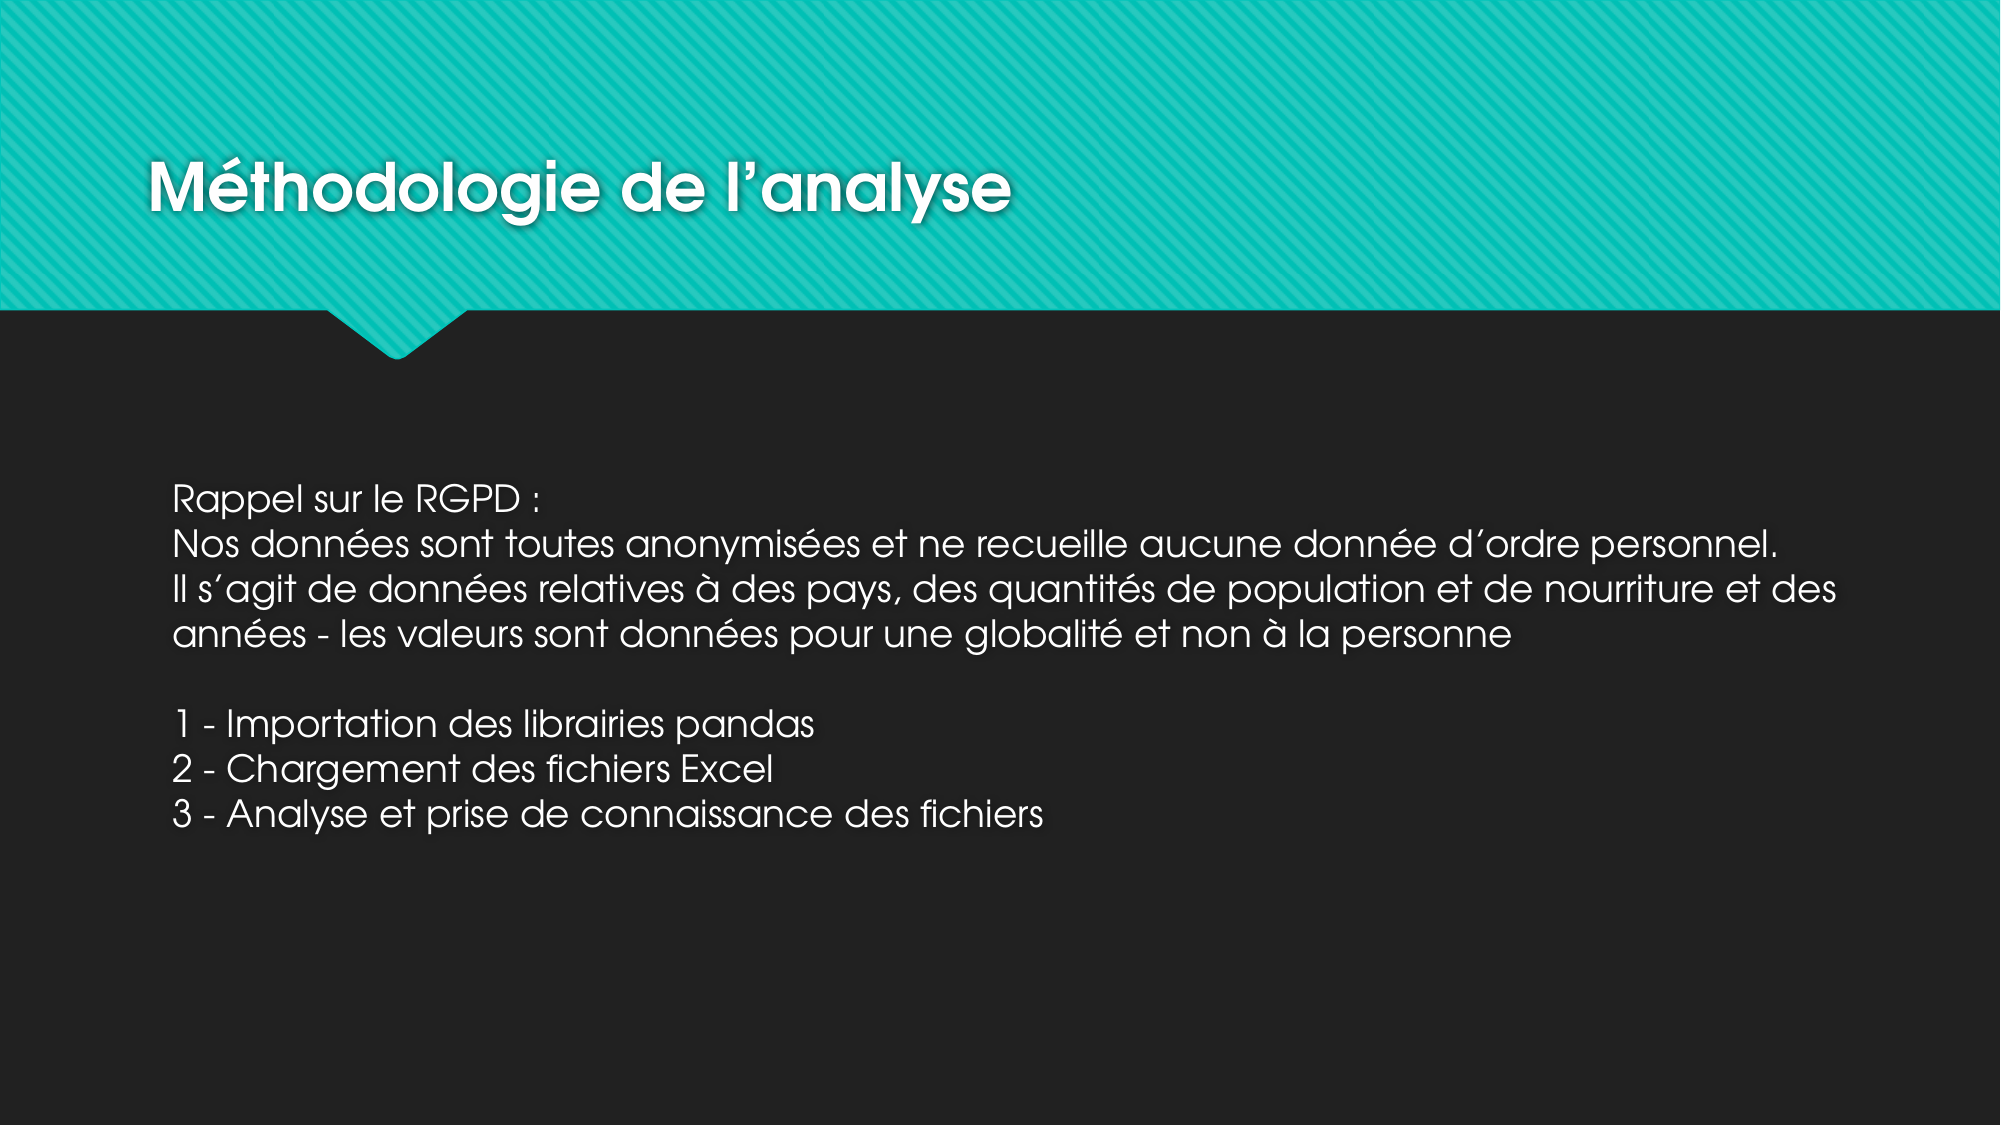

# Méthodologie de l’analyse
Rappel sur le RGPD :
Nos données sont toutes anonymisées et ne recueille aucune donnée d’ordre personnel.
Il s’agit de données relatives à des pays, des quantités de population et de nourriture et des années - les valeurs sont données pour une globalité et non à la personne

1 - Importation des librairies pandas
2 - Chargement des fichiers Excel
3 - Analyse et prise de connaissance des fichiers